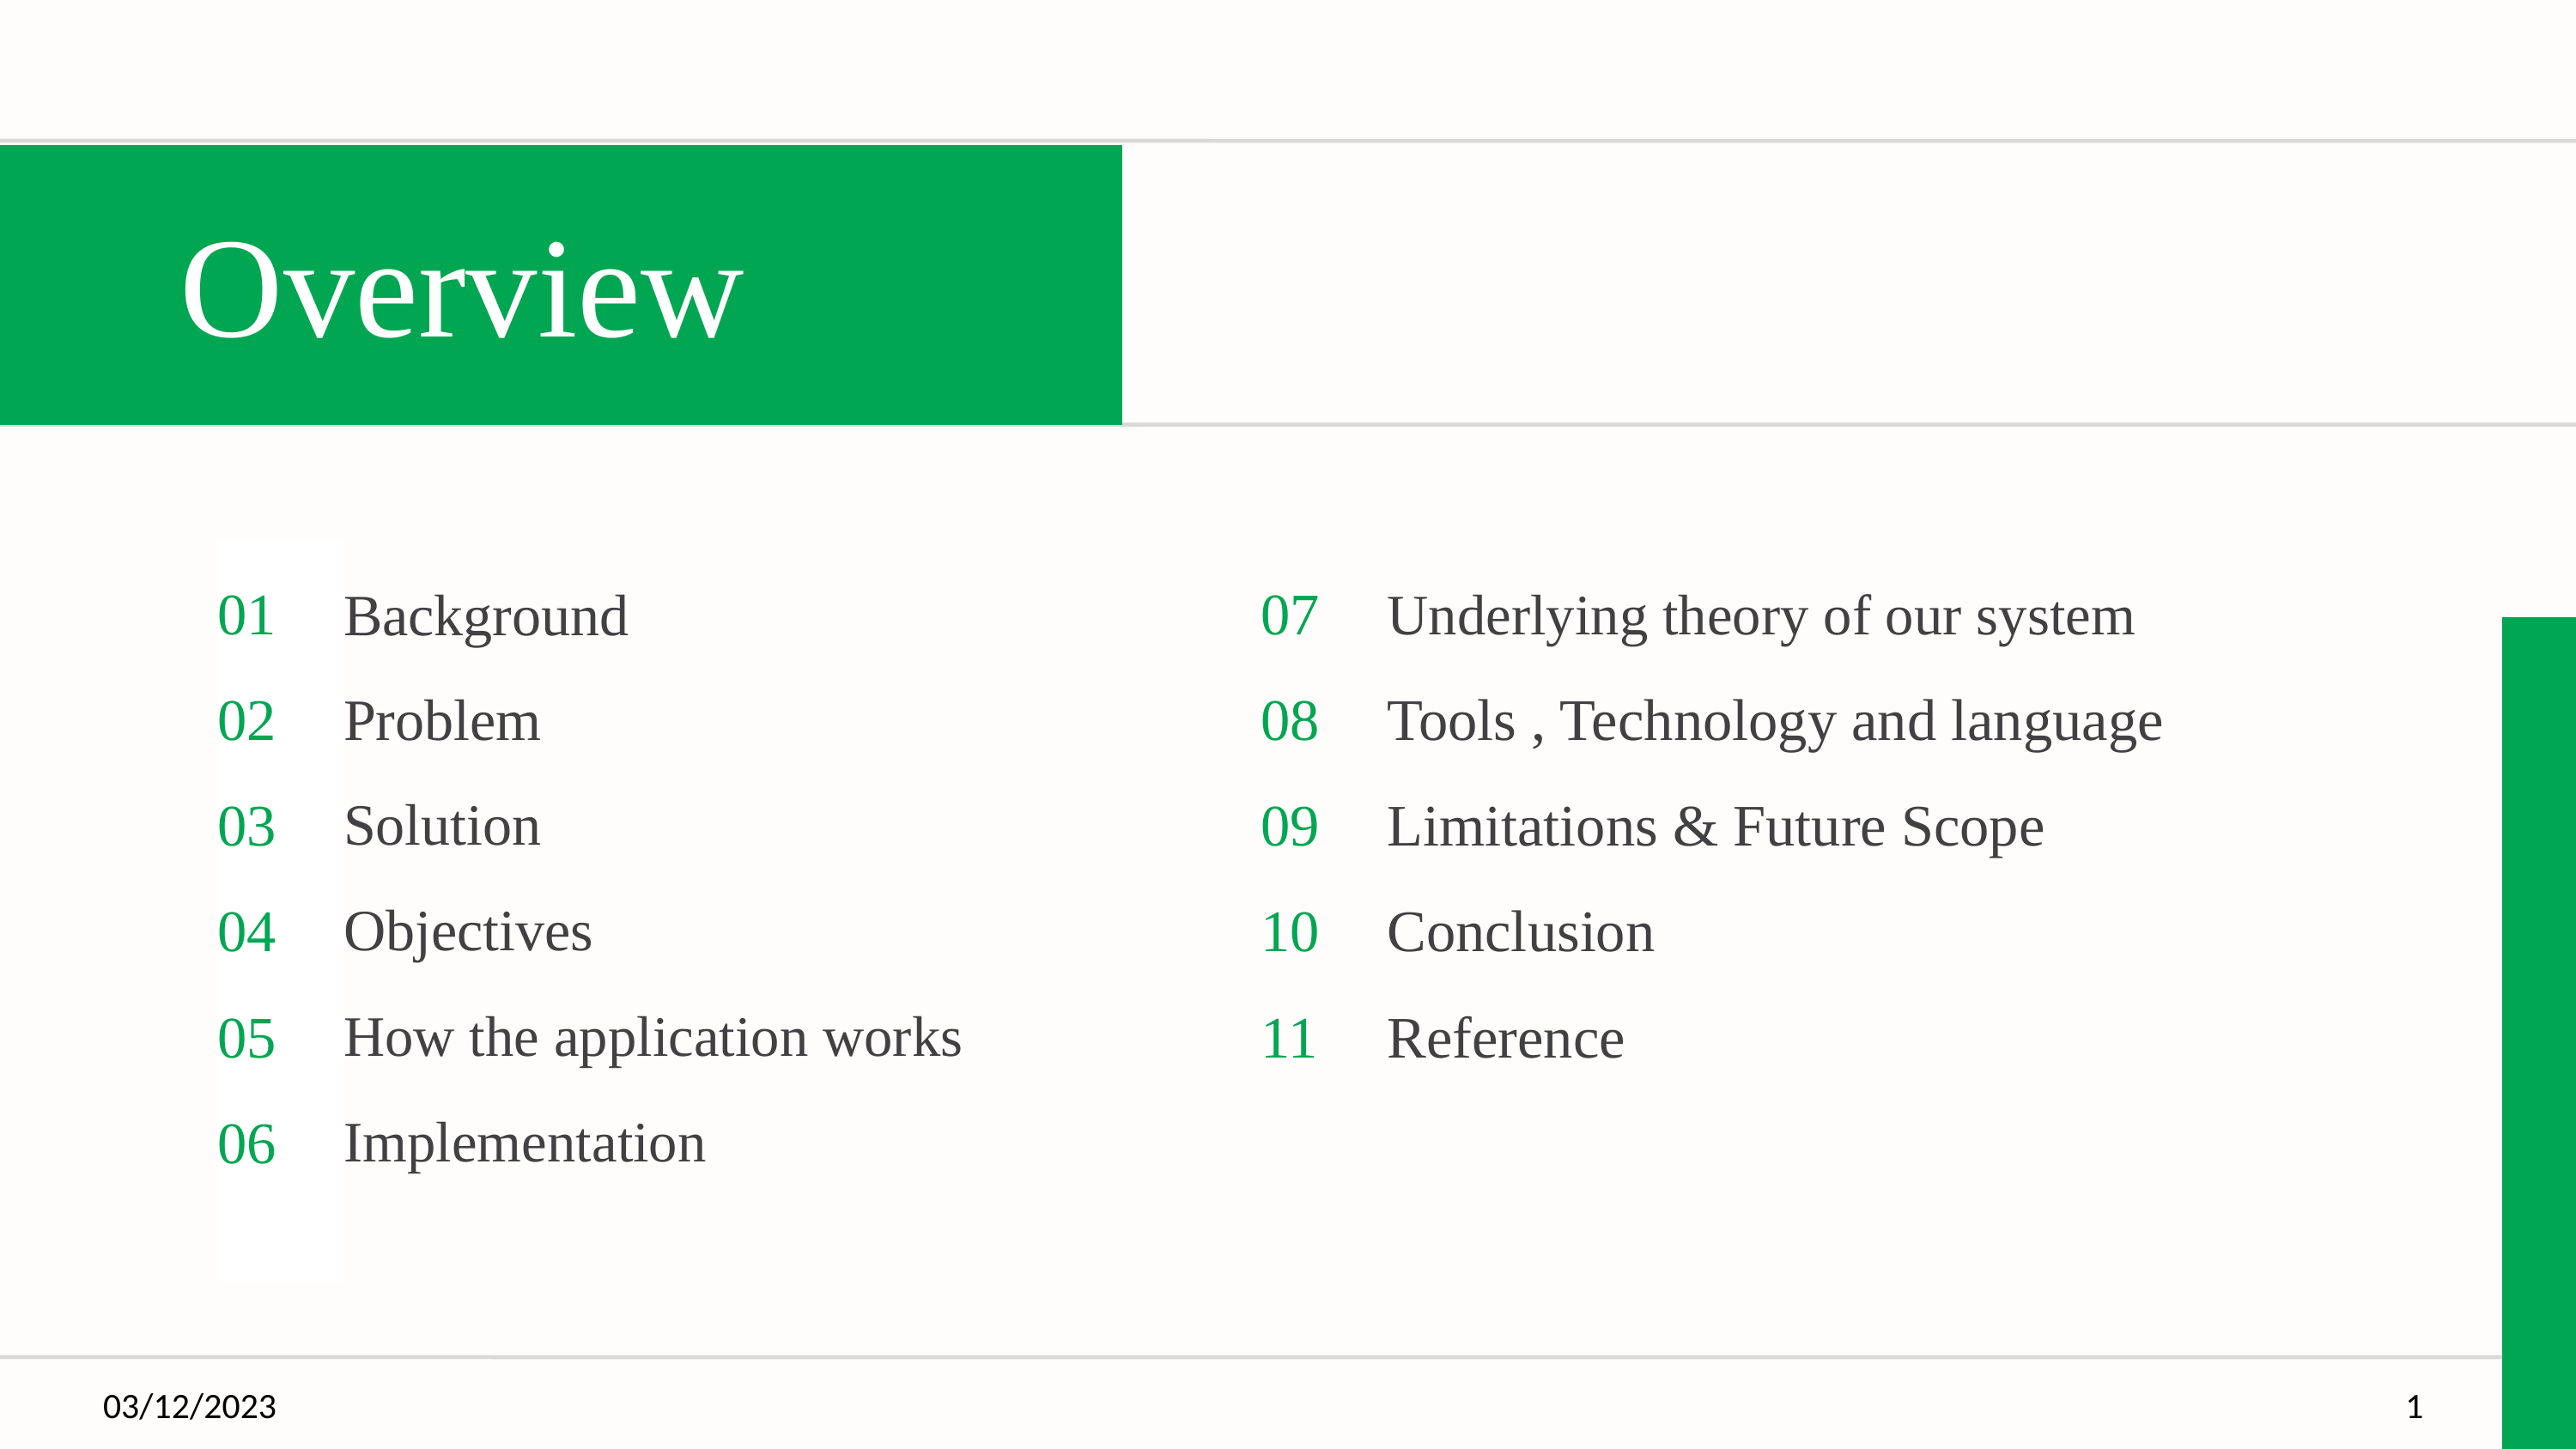

Overview

01
02
03
04
05
06

07
08
09
10
11
Underlying theory of our system
Tools , Technology and language
Limitations & Future Scope
Conclusion
Reference
Background
Problem
Solution
Objectives
How the application works
Implementation

03/12/2023
1